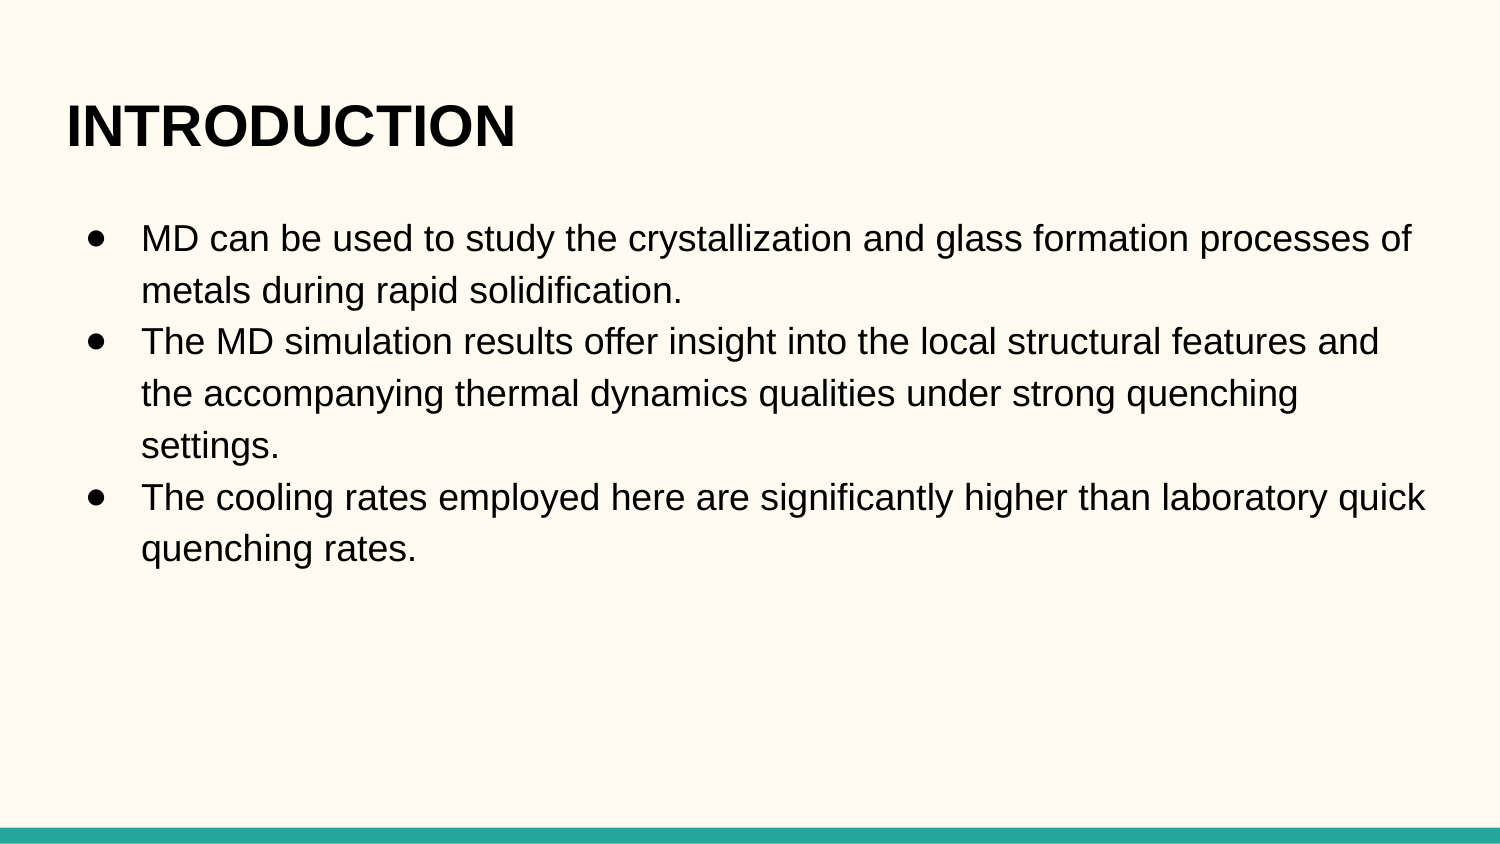

# INTRODUCTION
MD can be used to study the crystallization and glass formation processes of metals during rapid solidification.
The MD simulation results offer insight into the local structural features and the accompanying thermal dynamics qualities under strong quenching settings.
The cooling rates employed here are significantly higher than laboratory quick quenching rates.